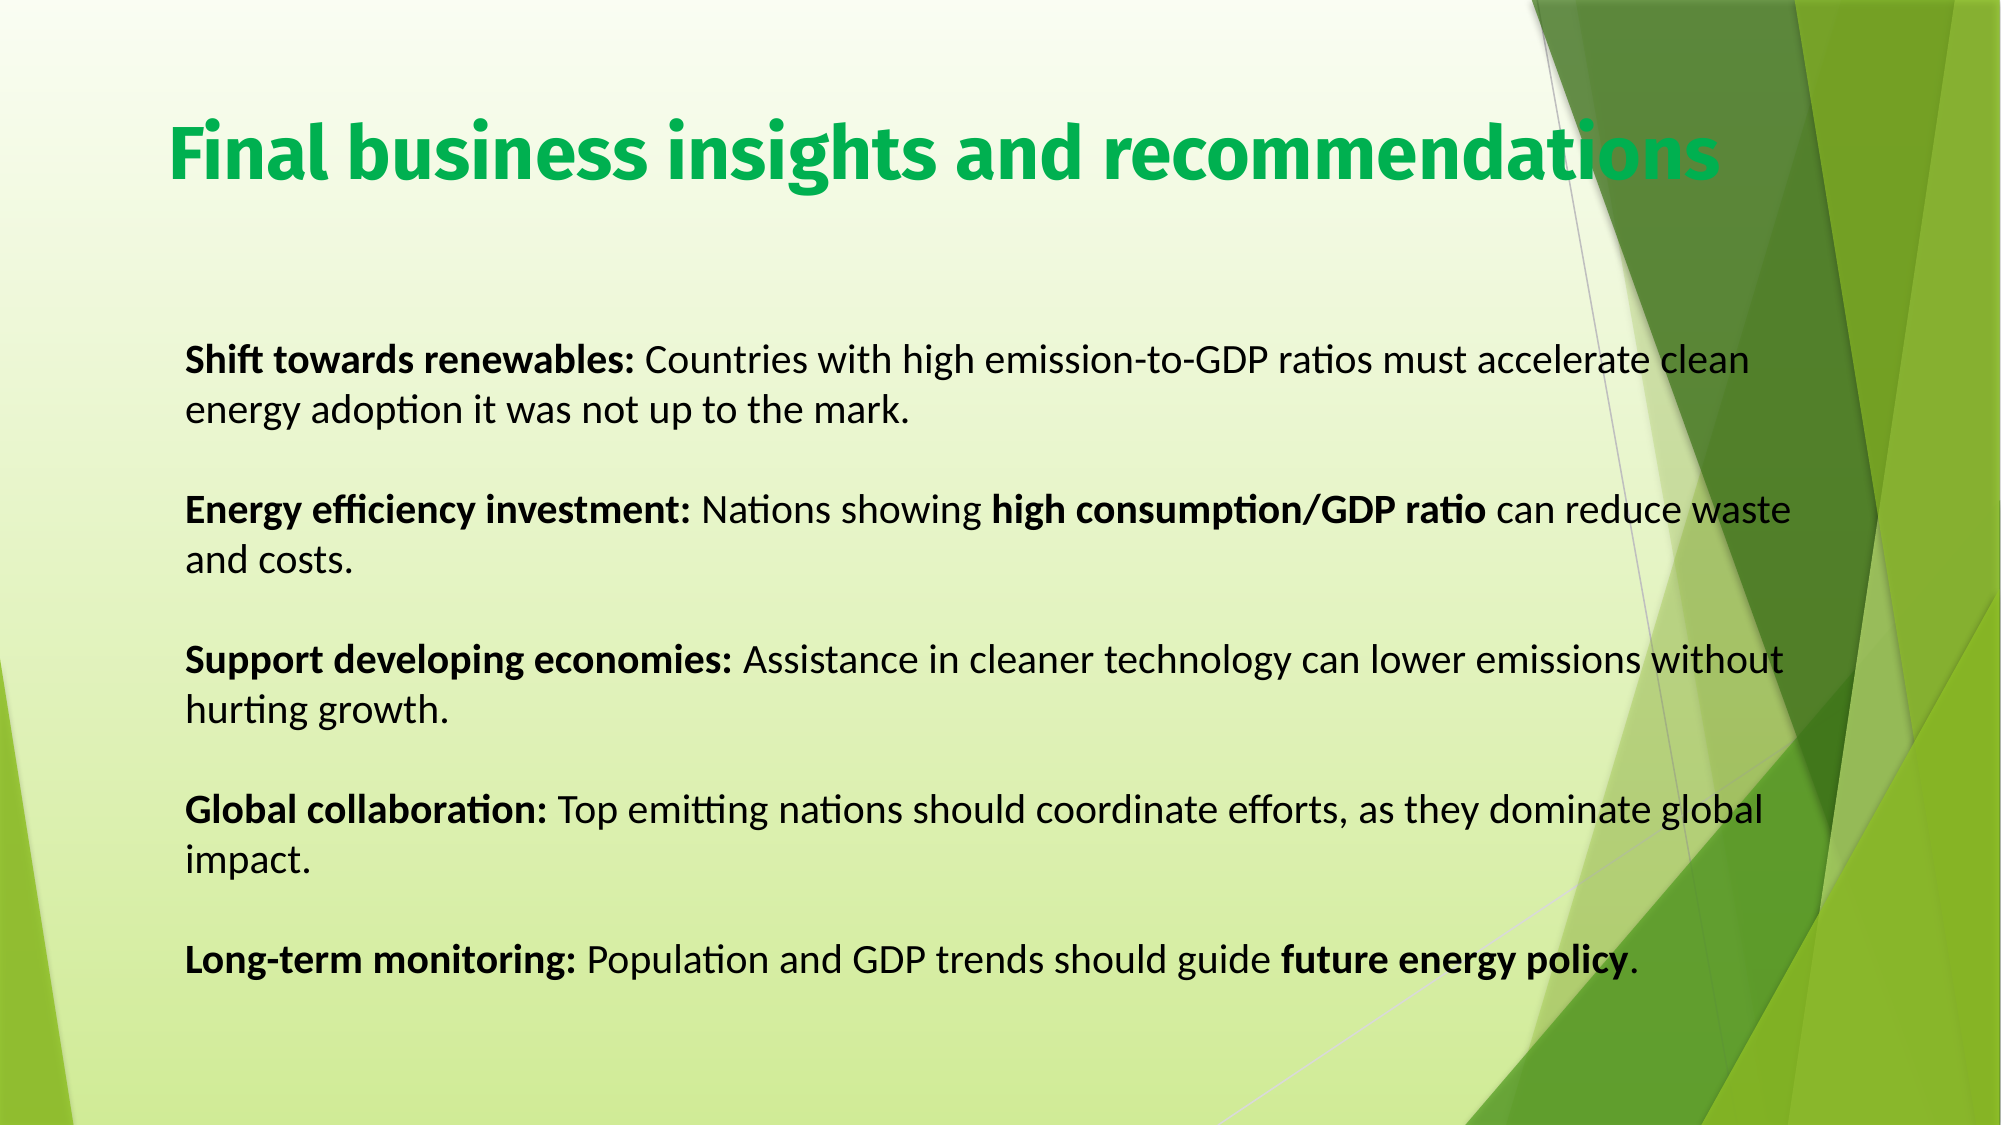

# Final business insights and recommendations
Shift towards renewables: Countries with high emission-to-GDP ratios must accelerate clean energy adoption it was not up to the mark.

Energy efficiency investment: Nations showing high consumption/GDP ratio can reduce waste and costs.

Support developing economies: Assistance in cleaner technology can lower emissions without hurting growth.

Global collaboration: Top emitting nations should coordinate efforts, as they dominate global impact.

Long-term monitoring: Population and GDP trends should guide future energy policy.